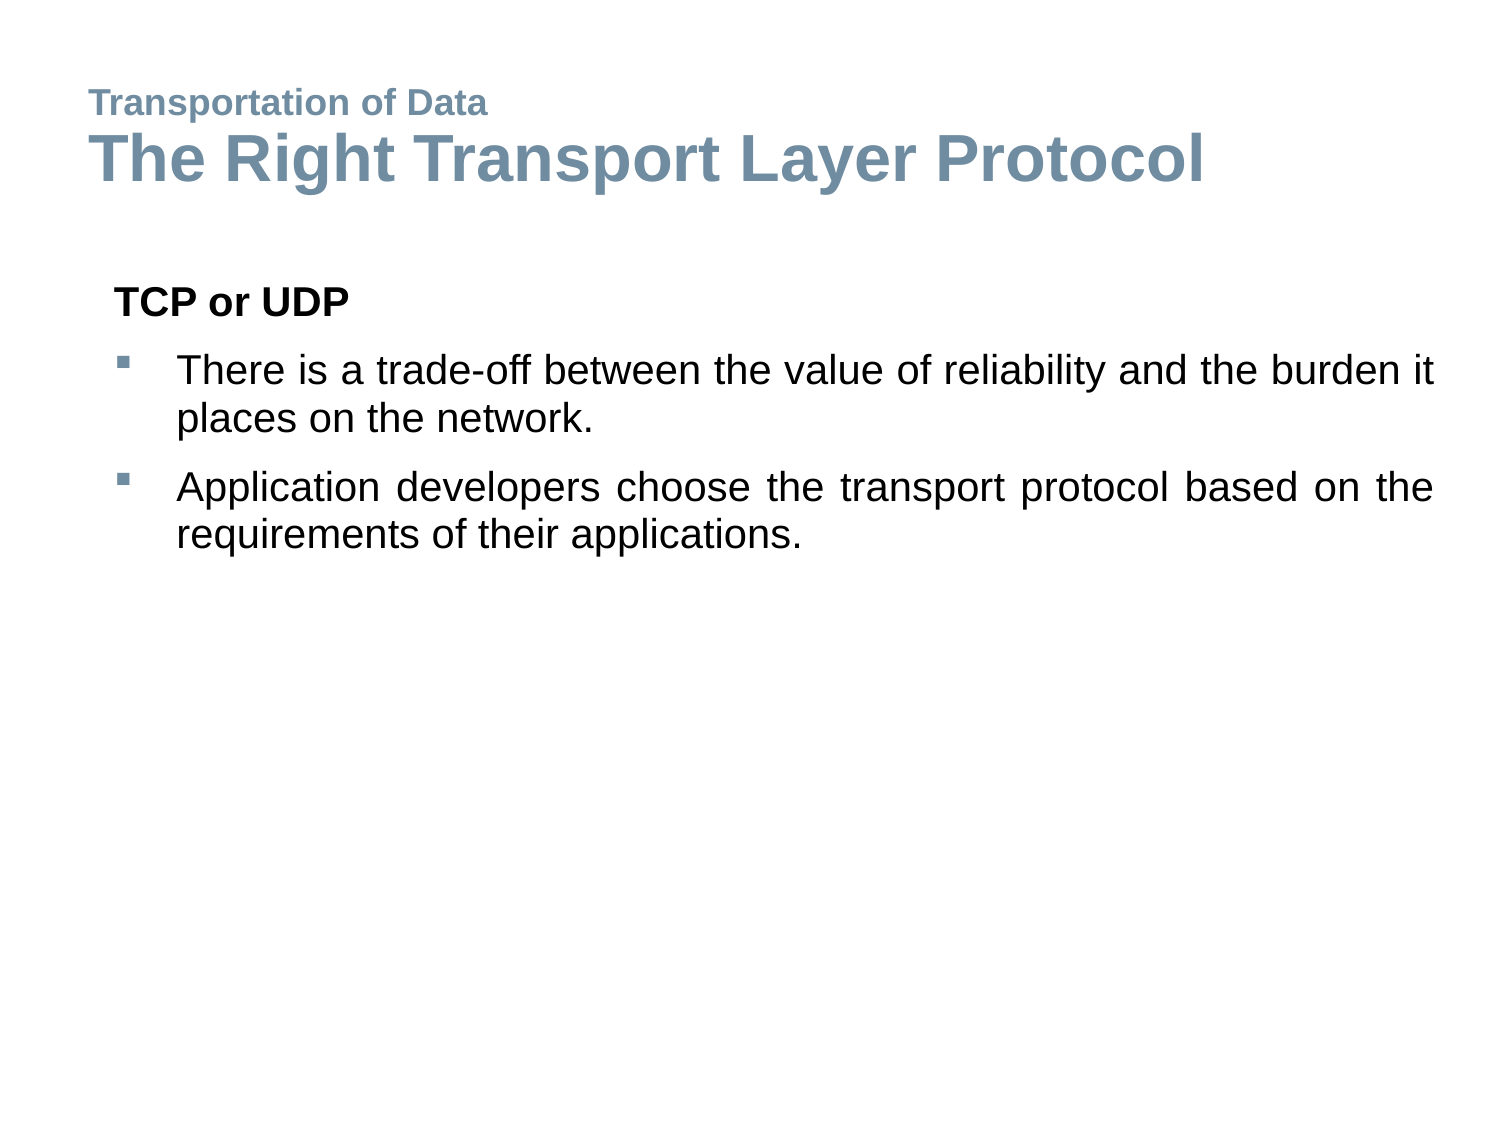

# Transportation of Data The Right Transport Layer Protocol
TCP or UDP
There is a trade-off between the value of reliability and the burden it places on the network.
Application developers choose the transport protocol based on the requirements of their applications.